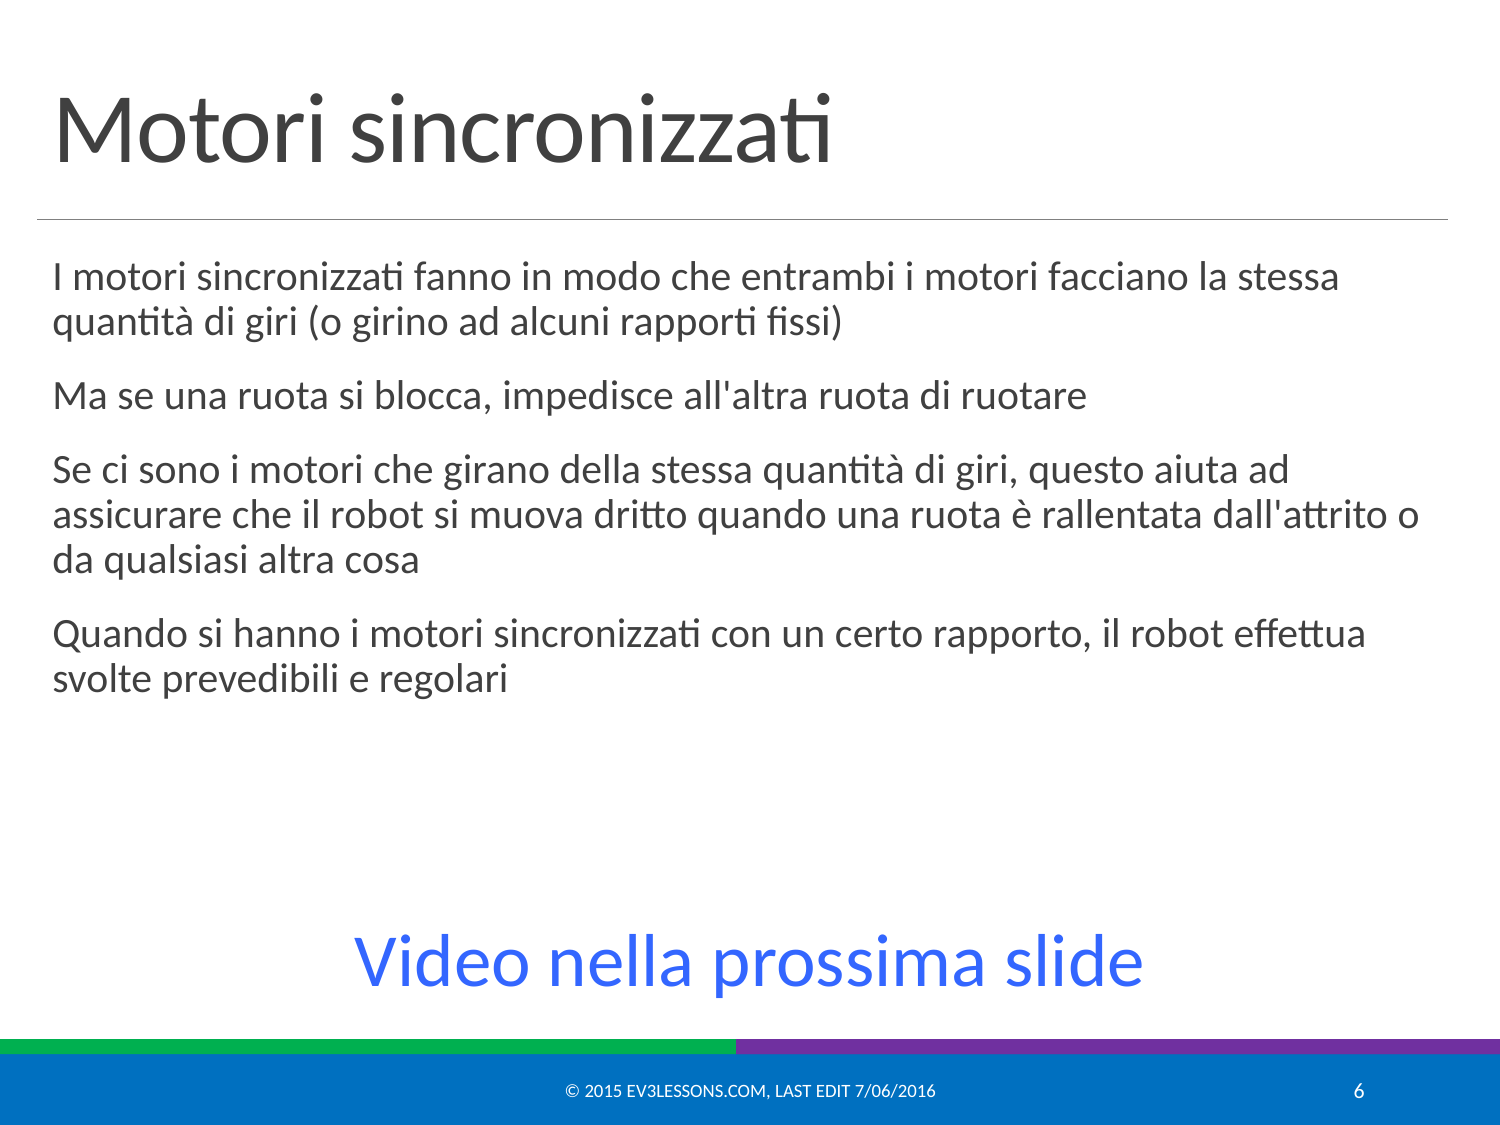

# Motori sincronizzati
I motori sincronizzati fanno in modo che entrambi i motori facciano la stessa quantità di giri (o girino ad alcuni rapporti fissi)
Ma se una ruota si blocca, impedisce all'altra ruota di ruotare
Se ci sono i motori che girano della stessa quantità di giri, questo aiuta ad assicurare che il robot si muova dritto quando una ruota è rallentata dall'attrito o da qualsiasi altra cosa
Quando si hanno i motori sincronizzati con un certo rapporto, il robot effettua svolte prevedibili e regolari
Video nella prossima slide
© 2015 EV3Lessons.com, Last edit 7/06/2016
6